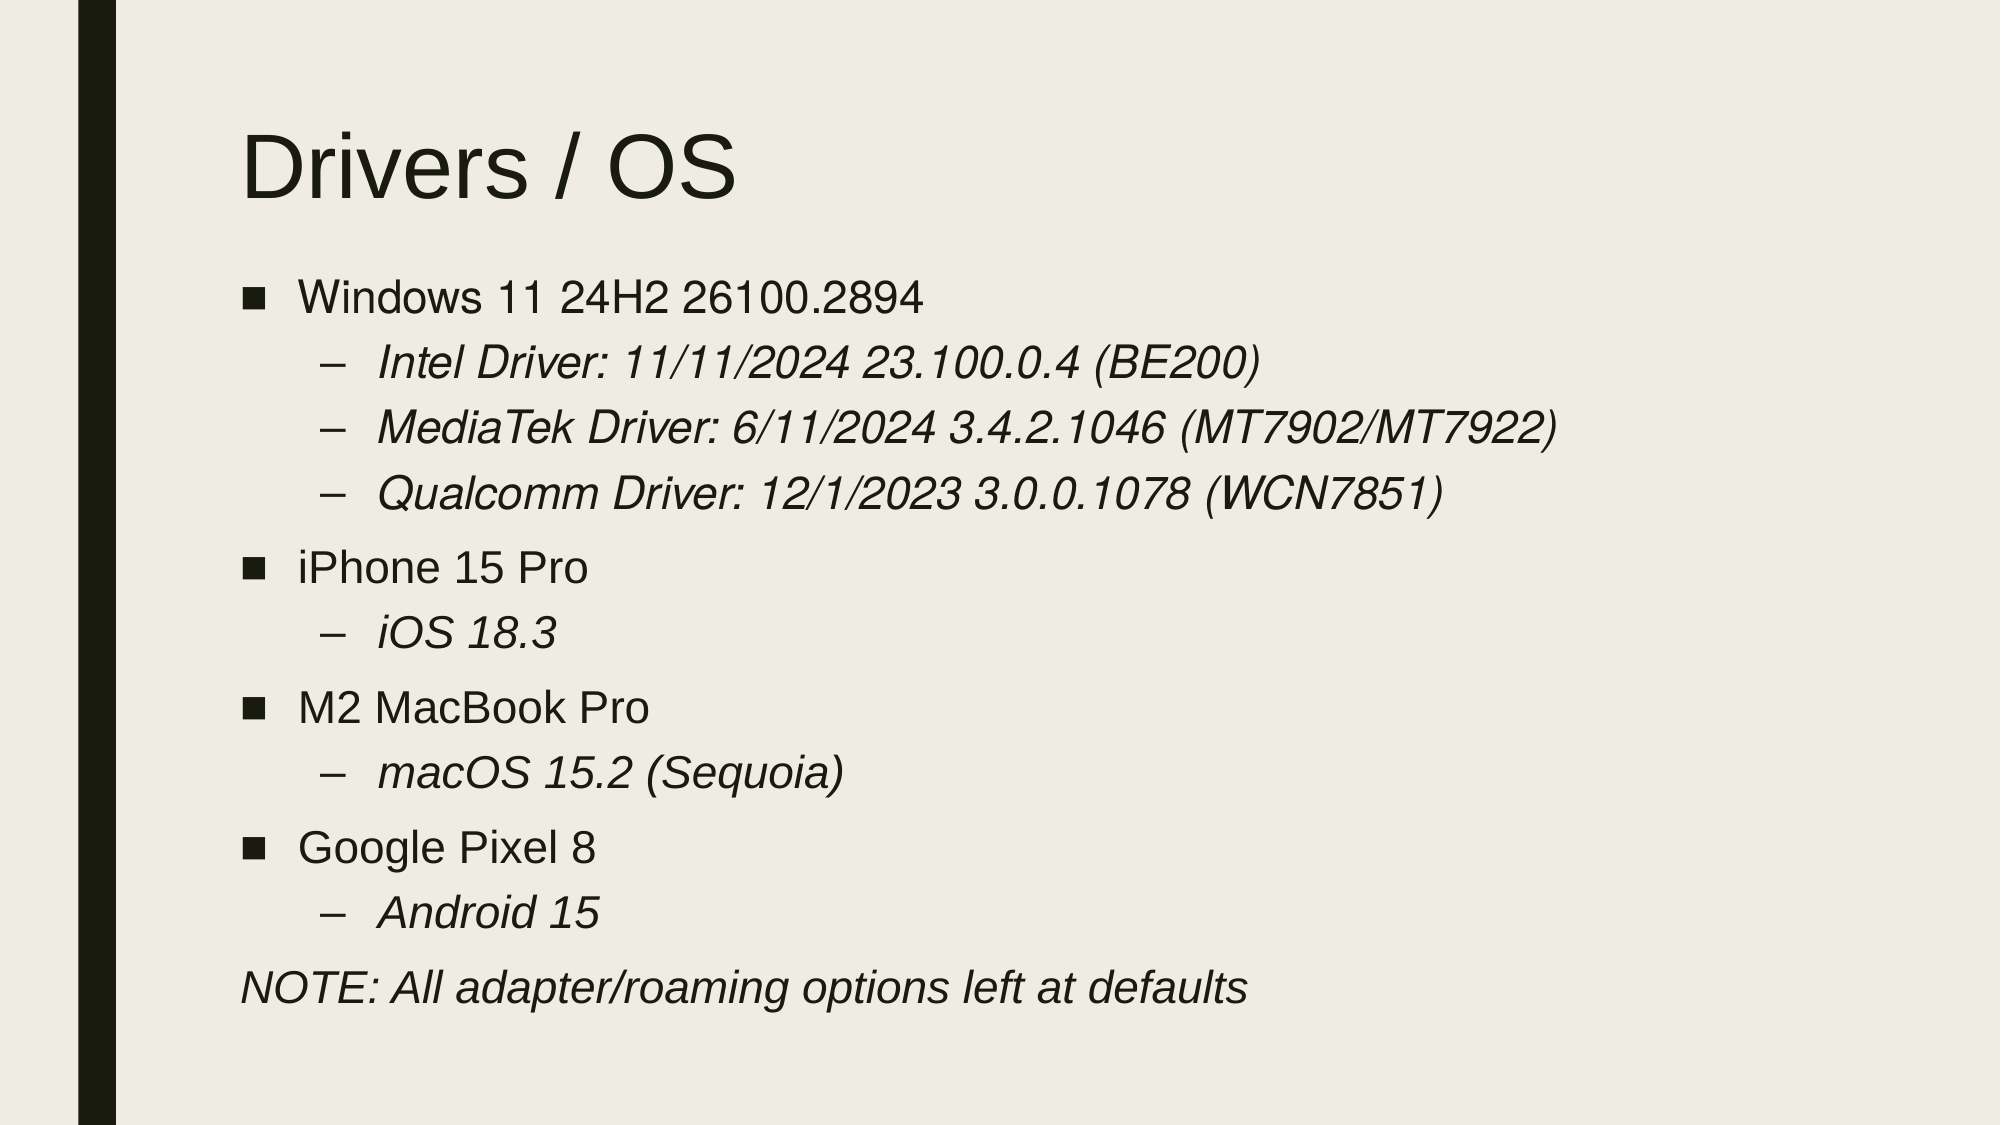

# Drivers / OS
Windows 11 24H2 26100.2894
Intel Driver: 11/11/2024 23.100.0.4 (BE200)
MediaTek Driver: 6/11/2024 3.4.2.1046 (MT7902/MT7922)
Qualcomm Driver: 12/1/2023 3.0.0.1078 (WCN7851)
iPhone 15 Pro
iOS 18.3
M2 MacBook Pro
macOS 15.2 (Sequoia)
Google Pixel 8
Android 15
NOTE: All adapter/roaming options left at defaults